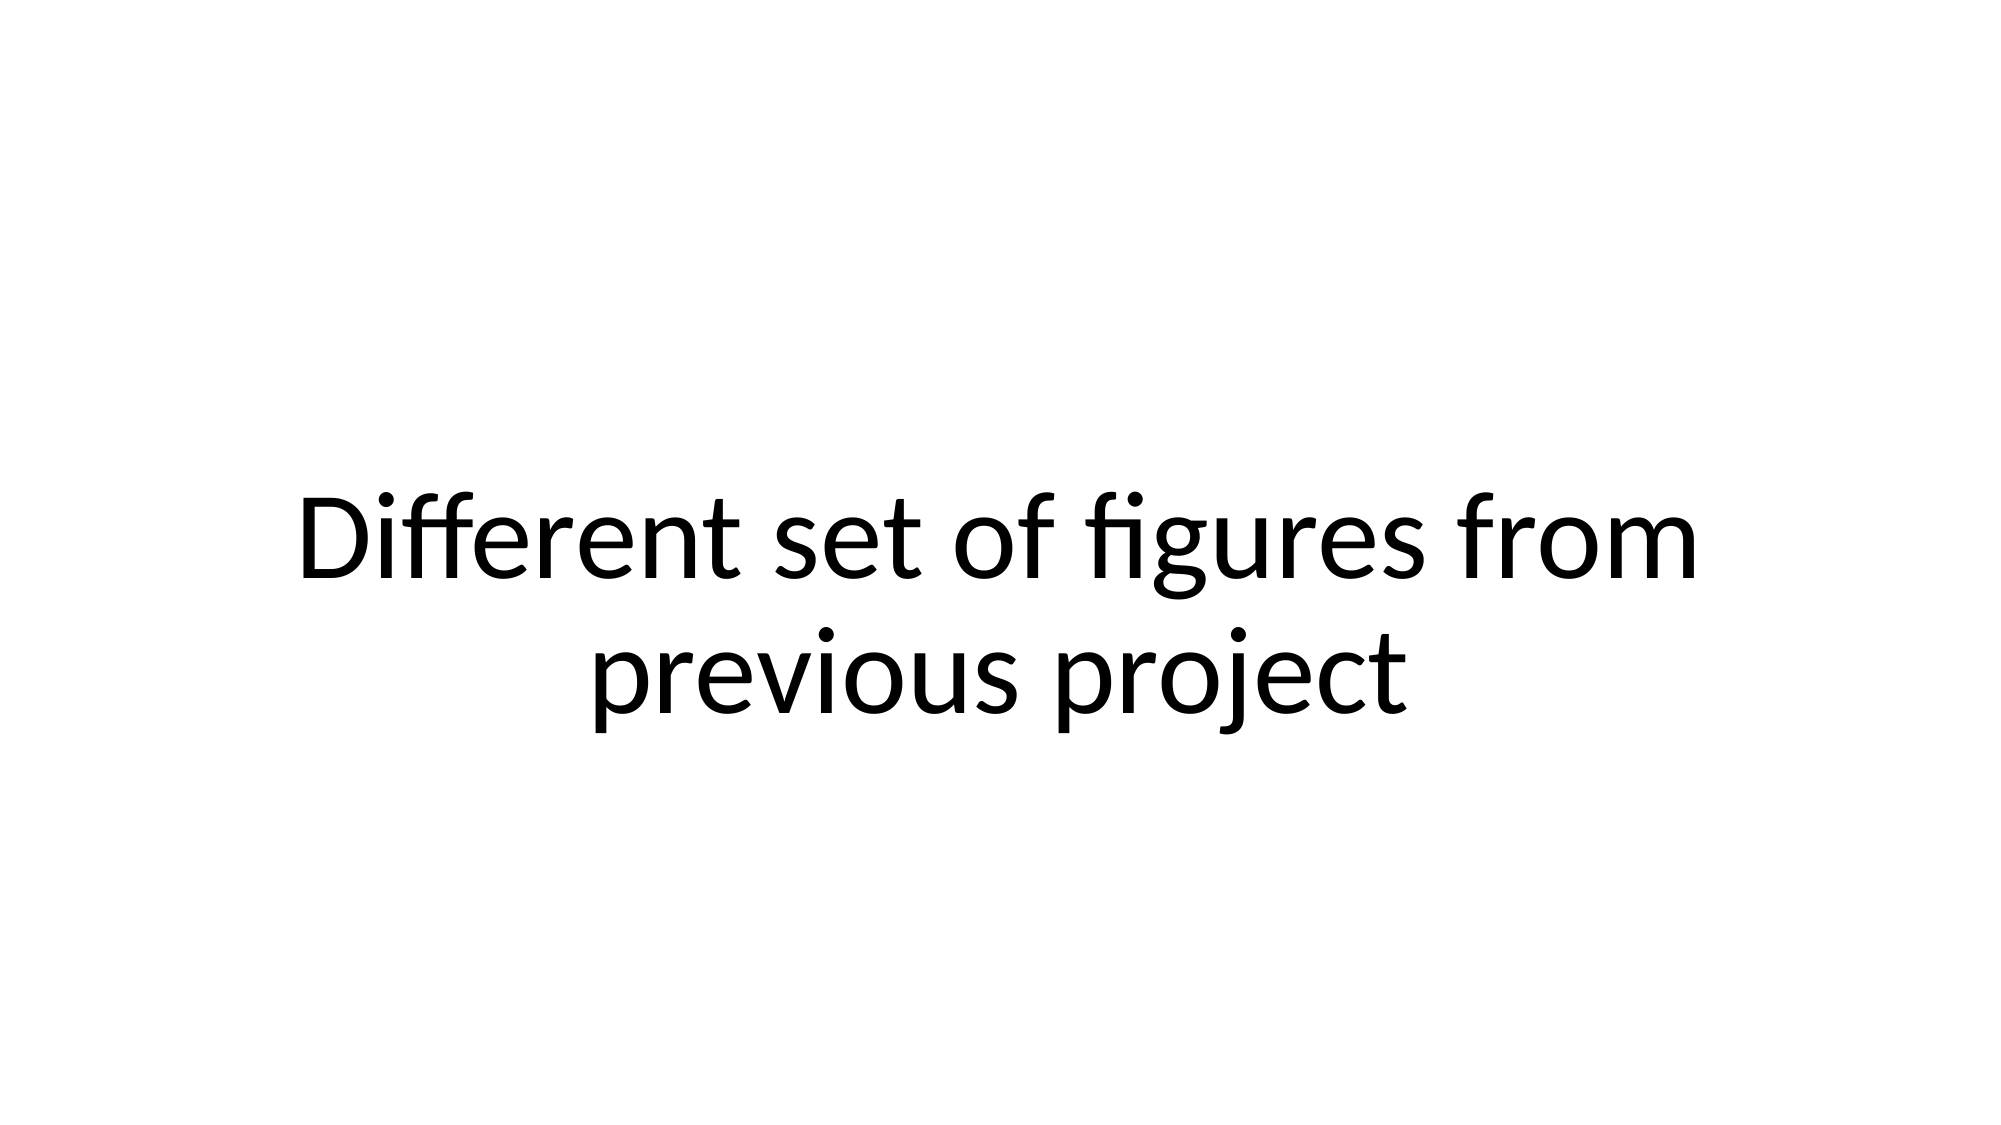

# Different set of figures from previous project